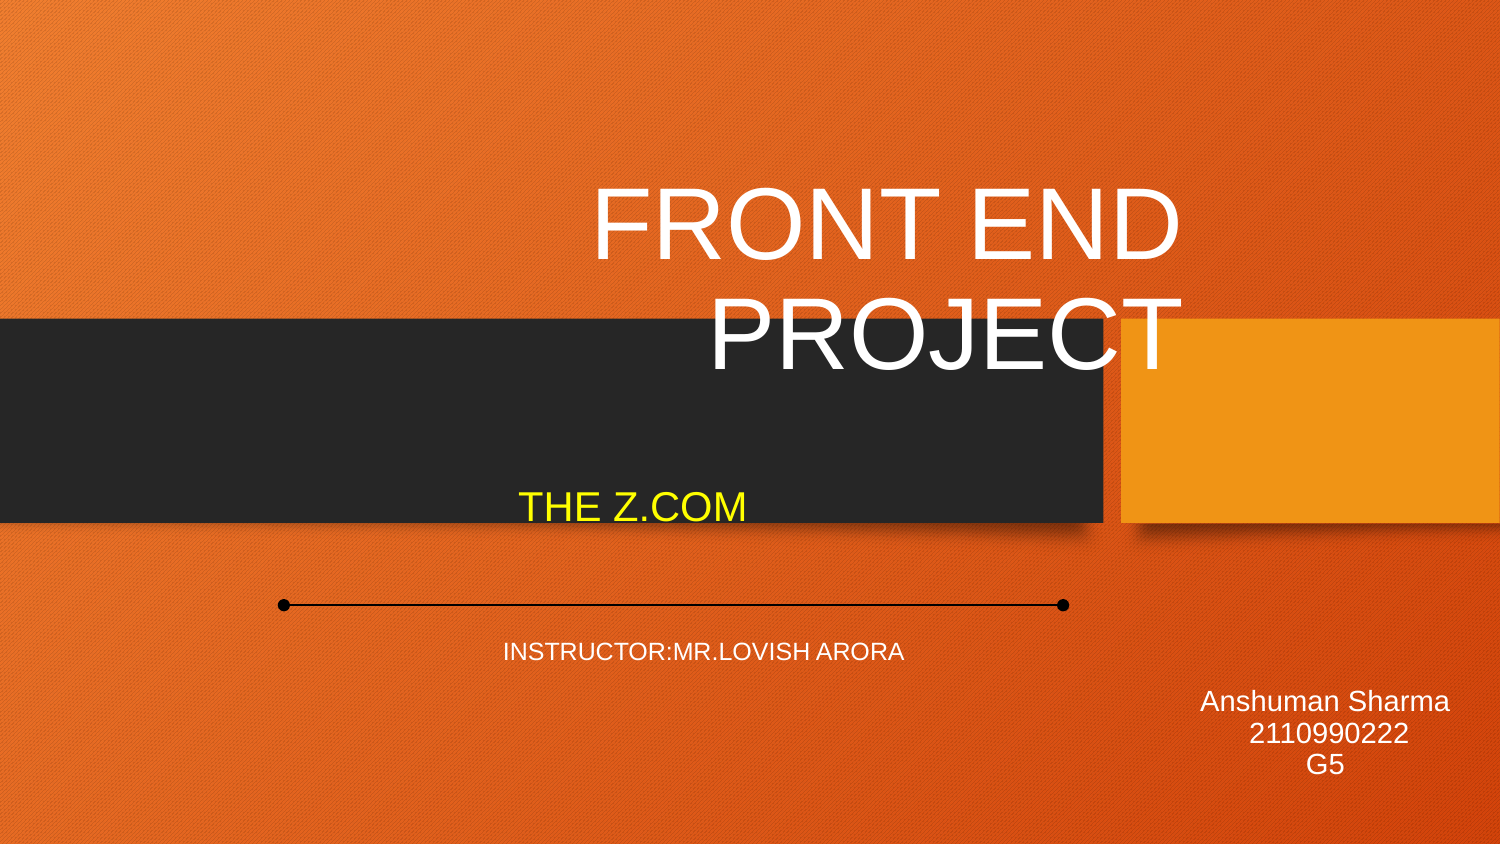

# FRONT END PROJECT
THE Z.COM
INSTRUCTOR:MR.LOVISH ARORA
Anshuman Sharma
  2110990222
G5